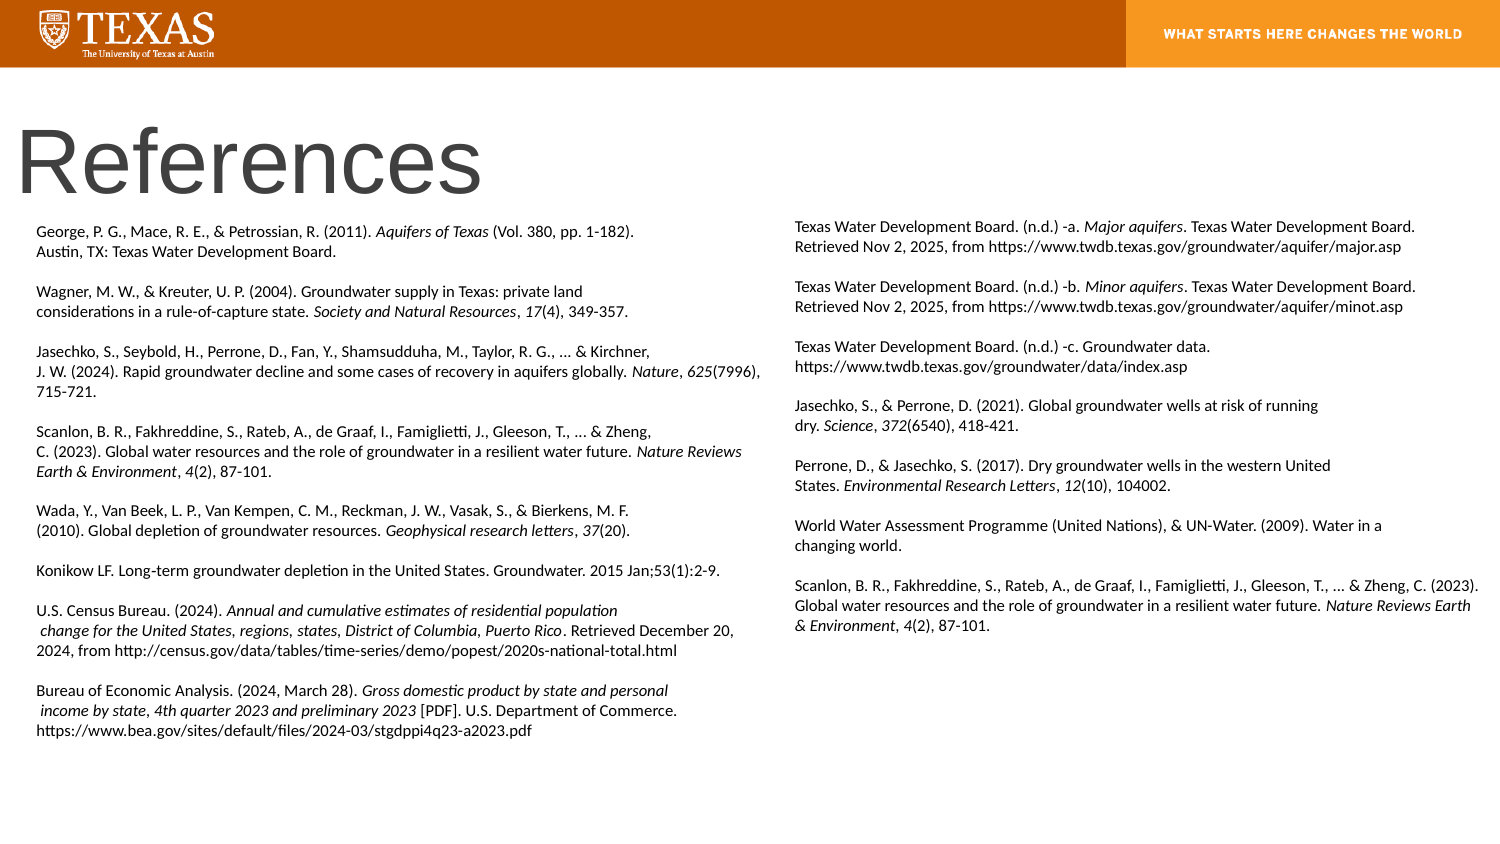

# References

Texas Water Development Board. (n.d.) -a. Major aquifers. Texas Water Development Board. Retrieved Nov 2, 2025, from https://www.twdb.texas.gov/groundwater/aquifer/major.asp

Texas Water Development Board. (n.d.) -b. Minor aquifers. Texas Water Development Board. Retrieved Nov 2, 2025, from https://www.twdb.texas.gov/groundwater/aquifer/minot.asp

Texas Water Development Board. (n.d.) -c. Groundwater data. https://www.twdb.texas.gov/groundwater/data/index.asp

Jasechko, S., & Perrone, D. (2021). Global groundwater wells at risk of running dry. Science, 372(6540), 418-421.

Perrone, D., & Jasechko, S. (2017). Dry groundwater wells in the western United States. Environmental Research Letters, 12(10), 104002.

World Water Assessment Programme (United Nations), & UN-Water. (2009). Water in a
changing world.

Scanlon, B. R., Fakhreddine, S., Rateb, A., de Graaf, I., Famiglietti, J., Gleeson, T., ... & Zheng, C. (2023). Global water resources and the role of groundwater in a resilient water future. Nature Reviews Earth & Environment, 4(2), 87-101.

George, P. G., Mace, R. E., & Petrossian, R. (2011). Aquifers of Texas (Vol. 380, pp. 1-182).
Austin, TX: Texas Water Development Board.

Wagner, M. W., & Kreuter, U. P. (2004). Groundwater supply in Texas: private land
considerations in a rule-of-capture state. Society and Natural Resources, 17(4), 349-357.

Jasechko, S., Seybold, H., Perrone, D., Fan, Y., Shamsudduha, M., Taylor, R. G., ... & Kirchner,
J. W. (2024). Rapid groundwater decline and some cases of recovery in aquifers globally. Nature, 625(7996), 715-721.

Scanlon, B. R., Fakhreddine, S., Rateb, A., de Graaf, I., Famiglietti, J., Gleeson, T., ... & Zheng,
C. (2023). Global water resources and the role of groundwater in a resilient water future. Nature Reviews Earth & Environment, 4(2), 87-101.

Wada, Y., Van Beek, L. P., Van Kempen, C. M., Reckman, J. W., Vasak, S., & Bierkens, M. F.
(2010). Global depletion of groundwater resources. Geophysical research letters, 37(20).

Konikow LF. Long‐term groundwater depletion in the United States. Groundwater. 2015 Jan;53(1):2-9.

U.S. Census Bureau. (2024). Annual and cumulative estimates of residential population
 change for the United States, regions, states, District of Columbia, Puerto Rico. Retrieved December 20, 2024, from http://census.gov/data/tables/time-series/demo/popest/2020s-national-total.html

Bureau of Economic Analysis. (2024, March 28). Gross domestic product by state and personal
 income by state, 4th quarter 2023 and preliminary 2023 [PDF]. U.S. Department of Commerce. https://www.bea.gov/sites/default/files/2024-03/stgdppi4q23-a2023.pdf